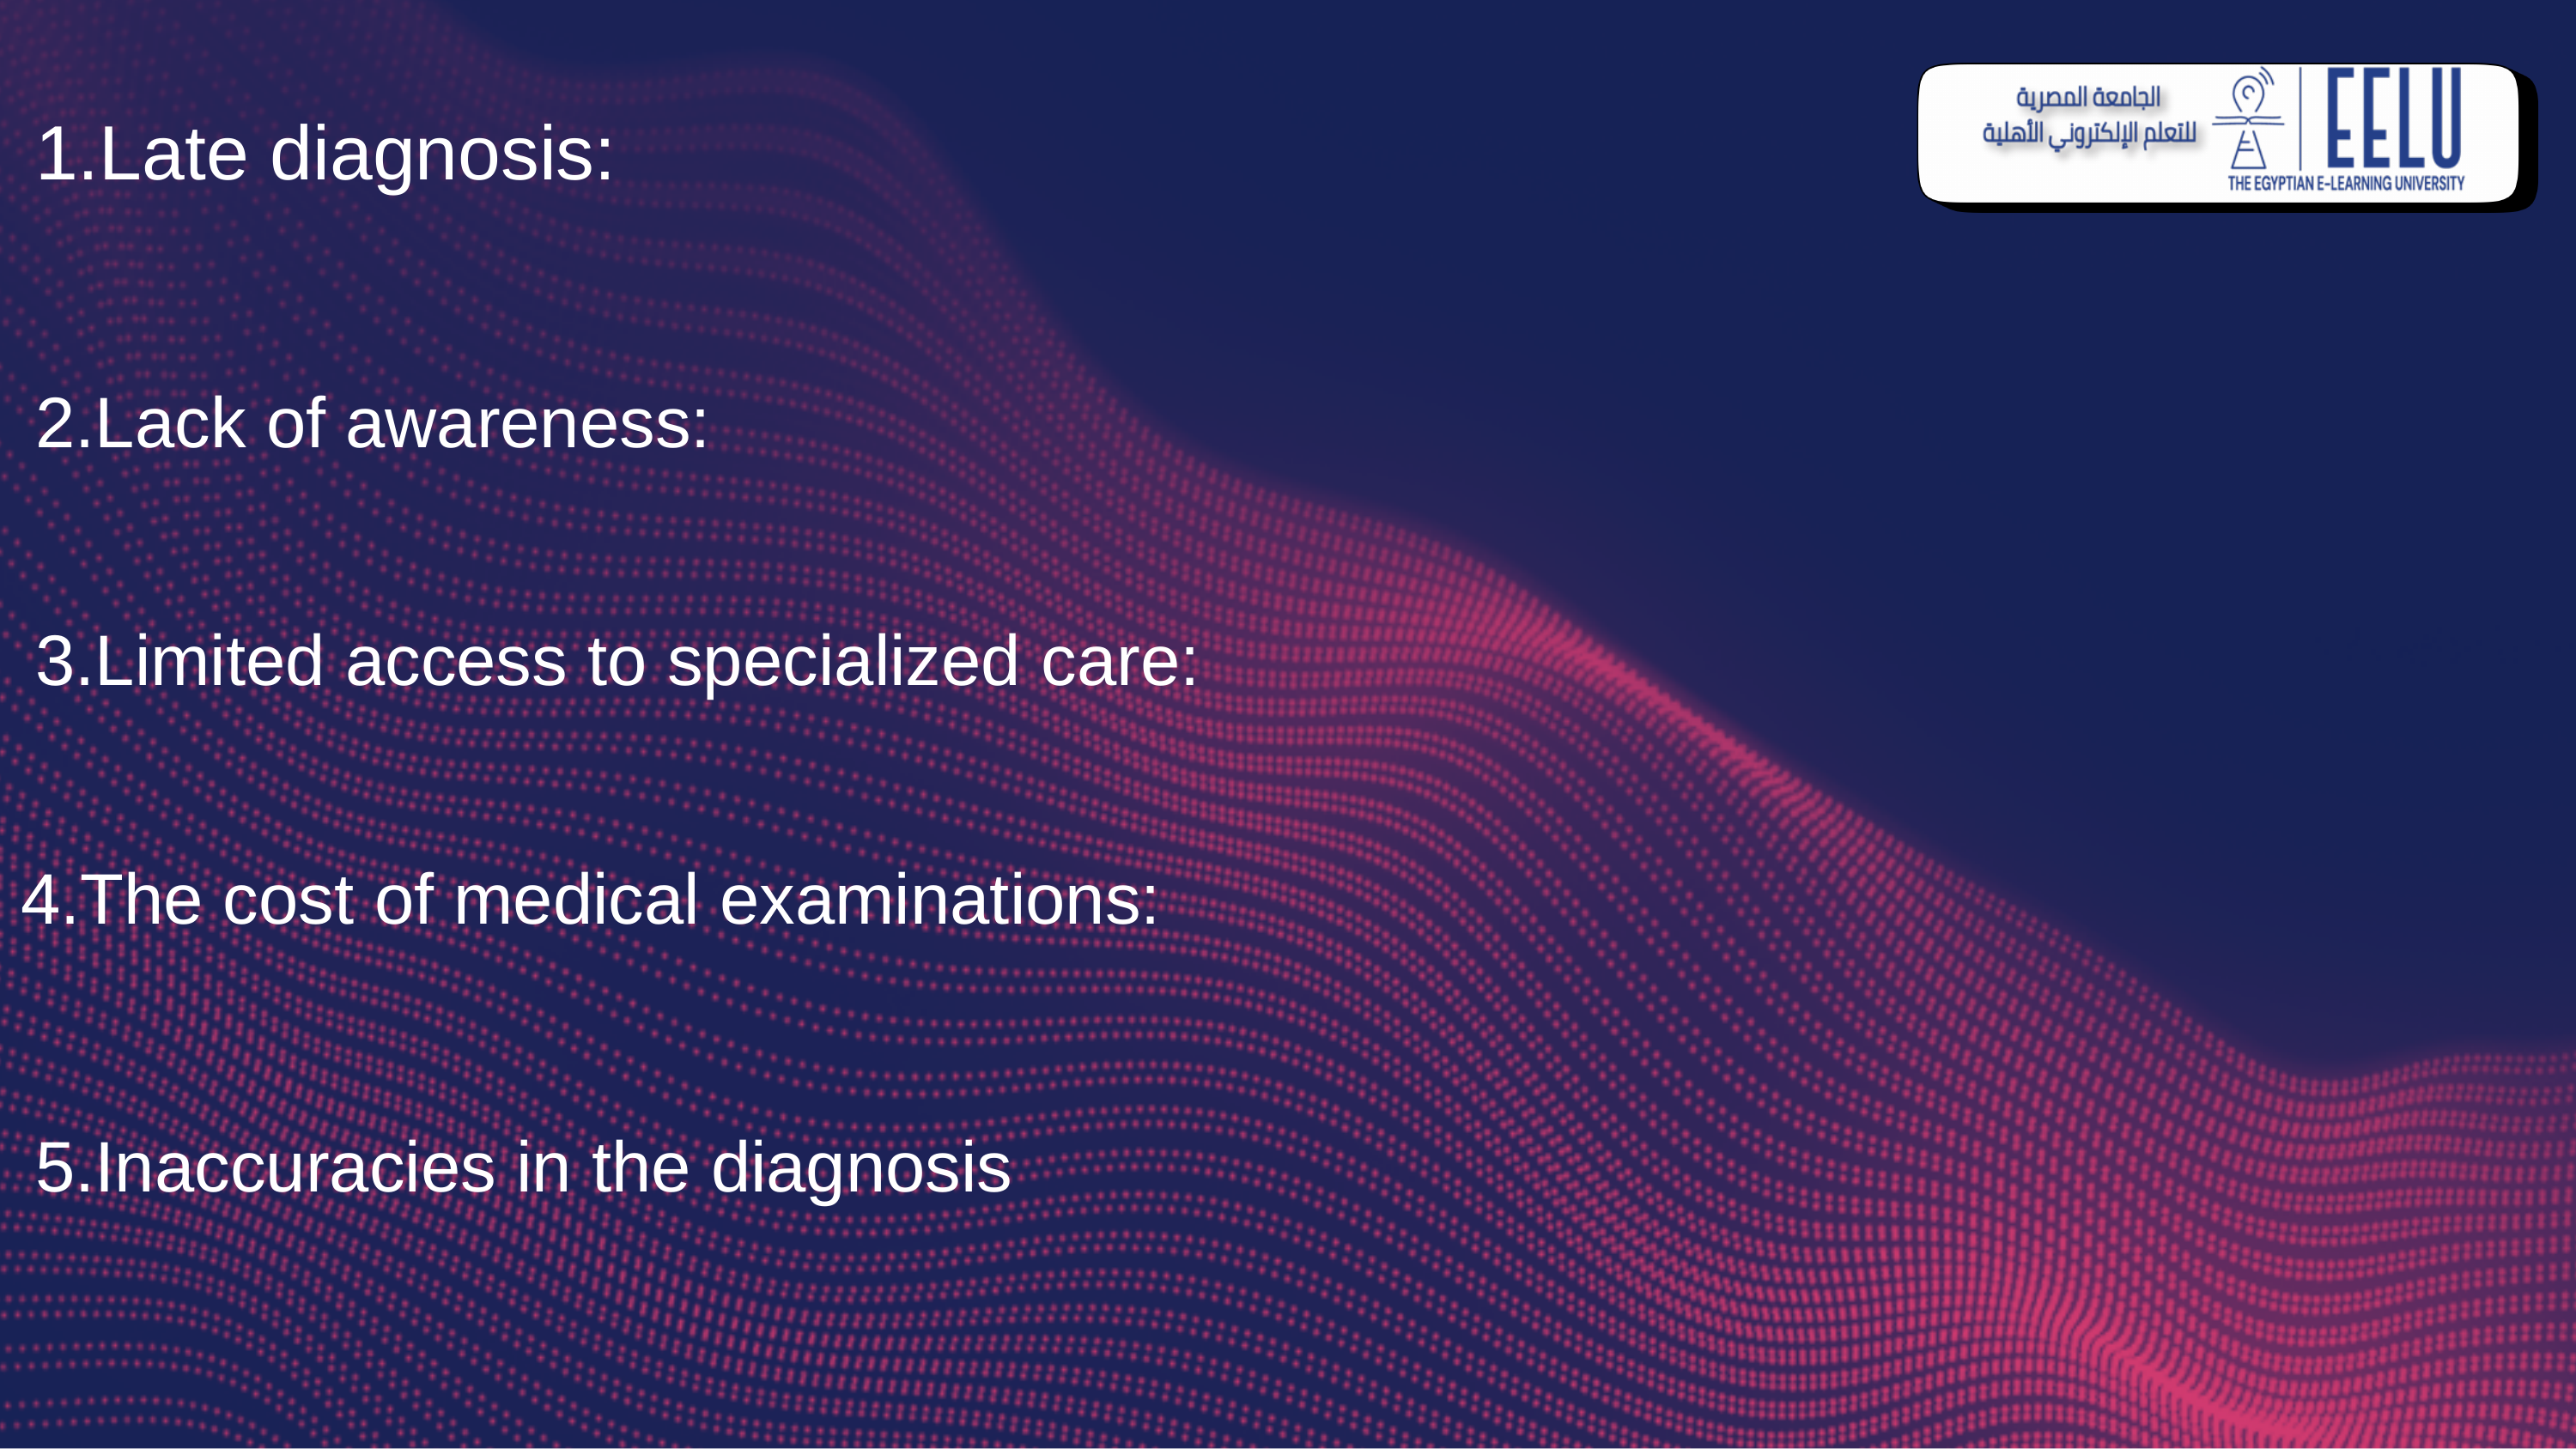

1.Late diagnosis:
2.Lack of awareness:
3.Limited access to specialized care:
4.The cost of medical examinations:
5.Inaccuracies in the diagnosis